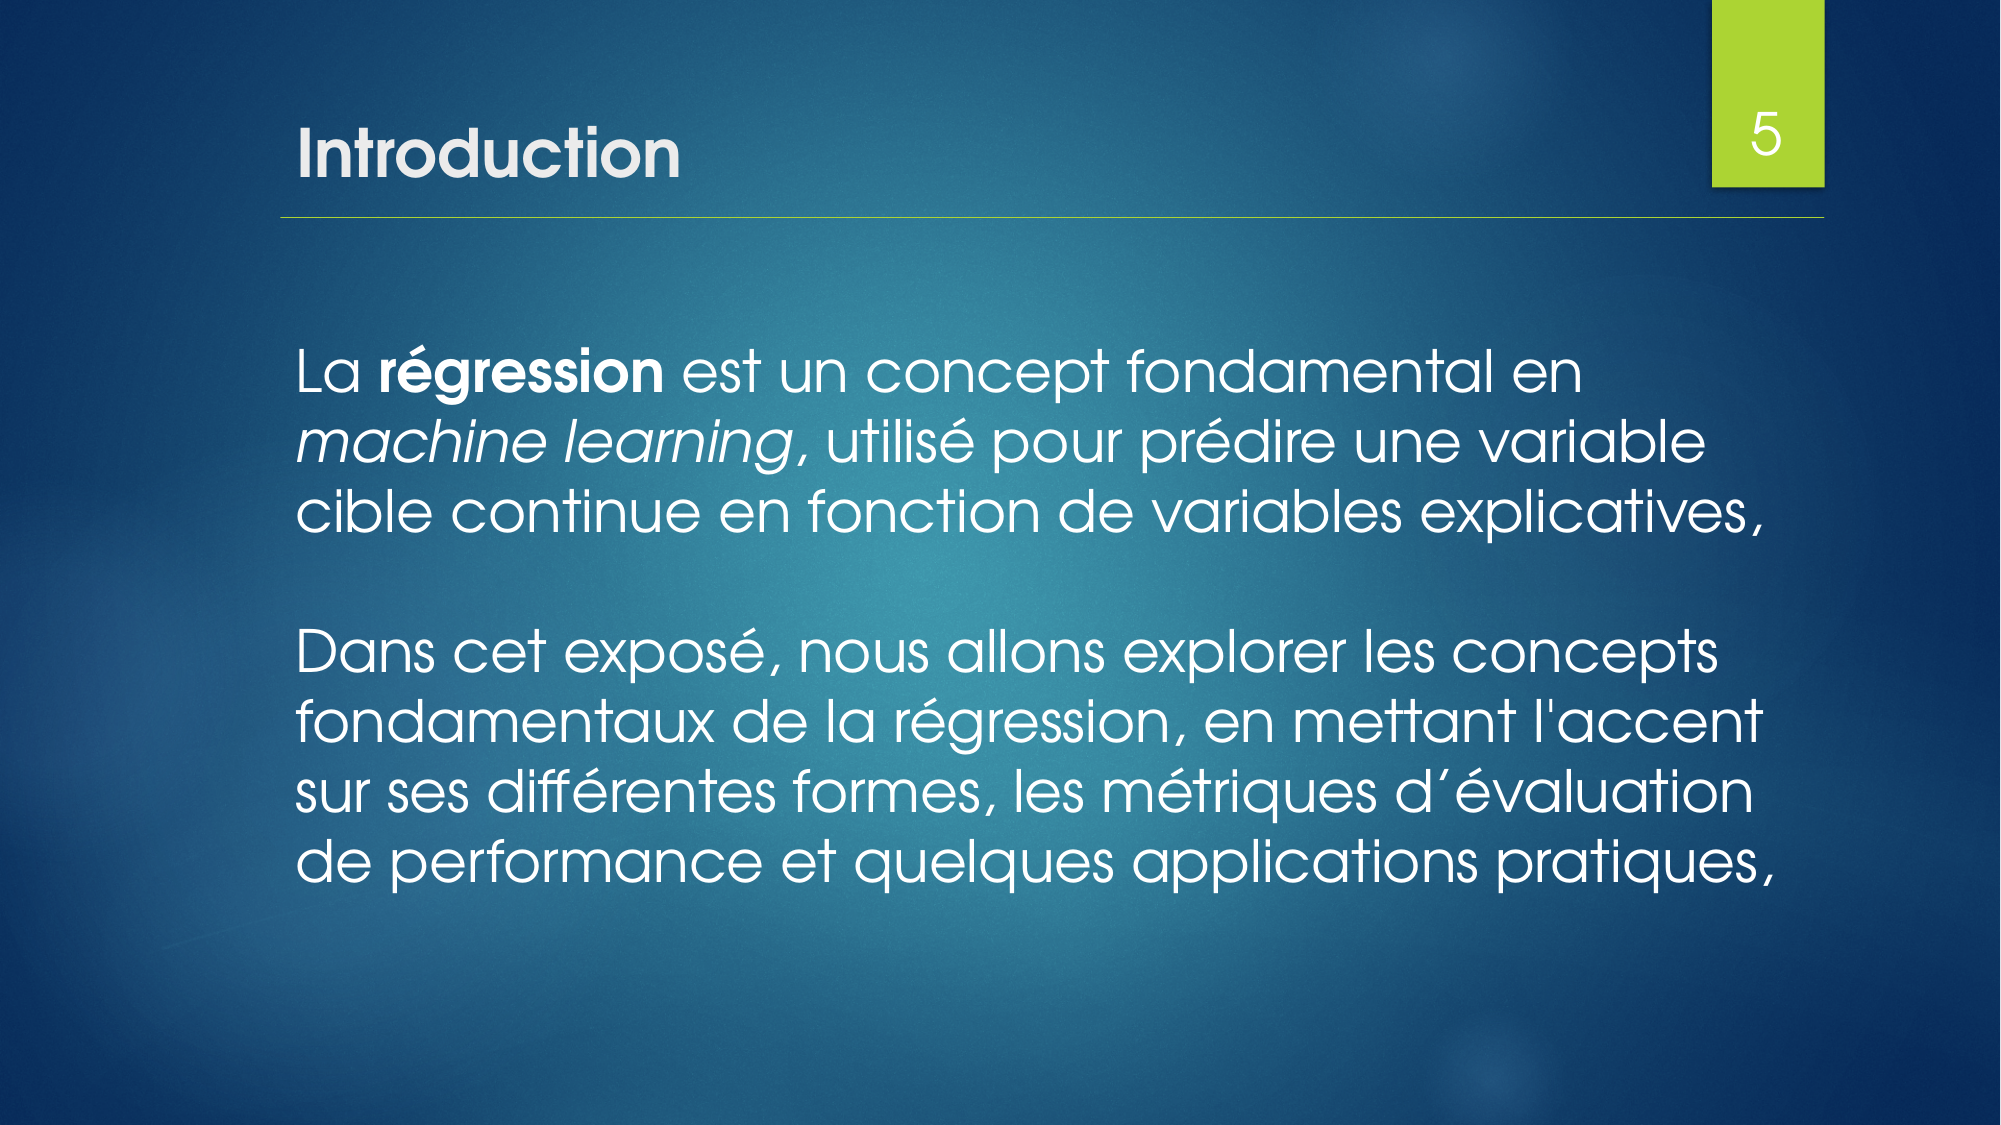

5
# Introduction
La régression est un concept fondamental en machine learning, utilisé pour prédire une variable cible continue en fonction de variables explicatives,

Dans cet exposé, nous allons explorer les concepts fondamentaux de la régression, en mettant l'accent sur ses différentes formes, les métriques d’évaluation de performance et quelques applications pratiques,